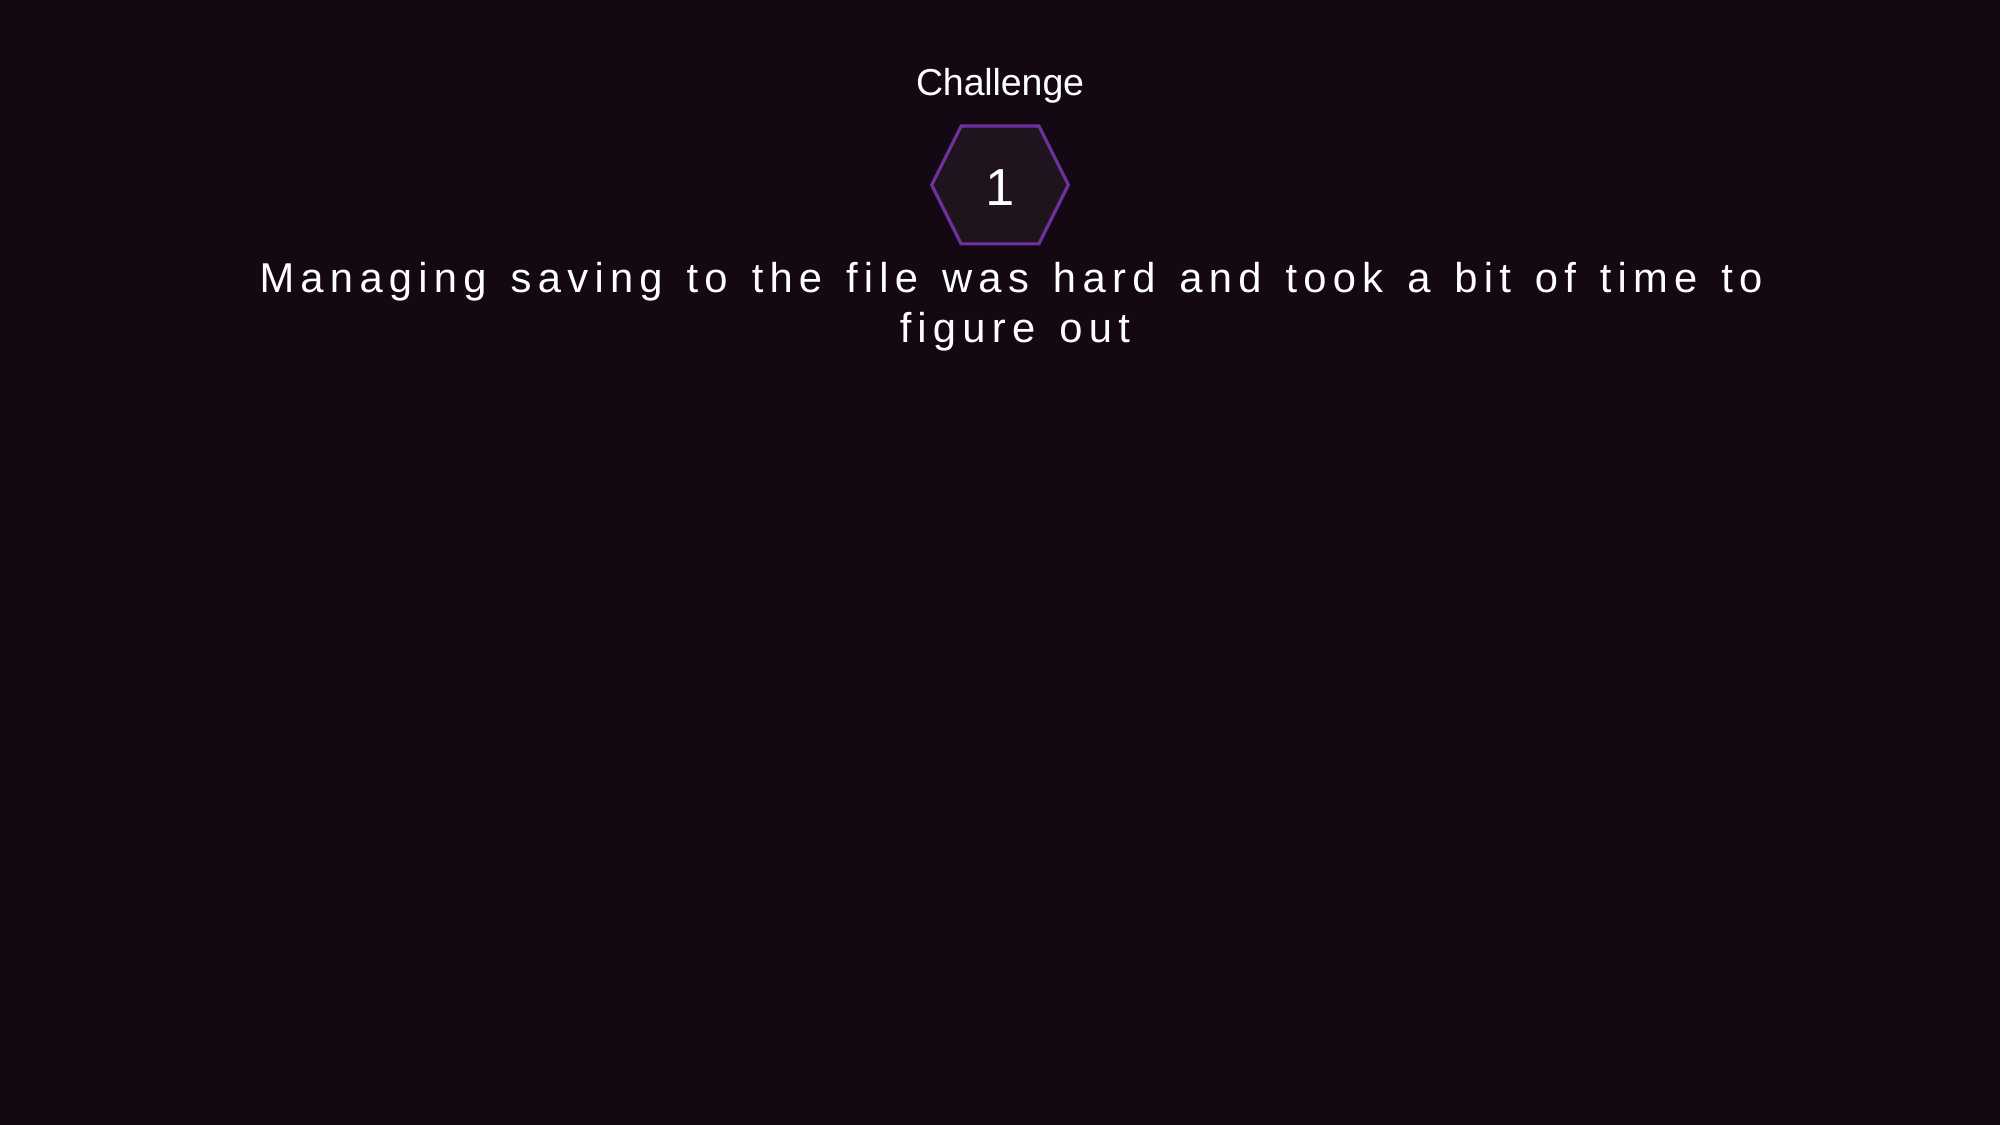

Challenge

1
Managing saving to the file was hard and took a bit of time to figure out